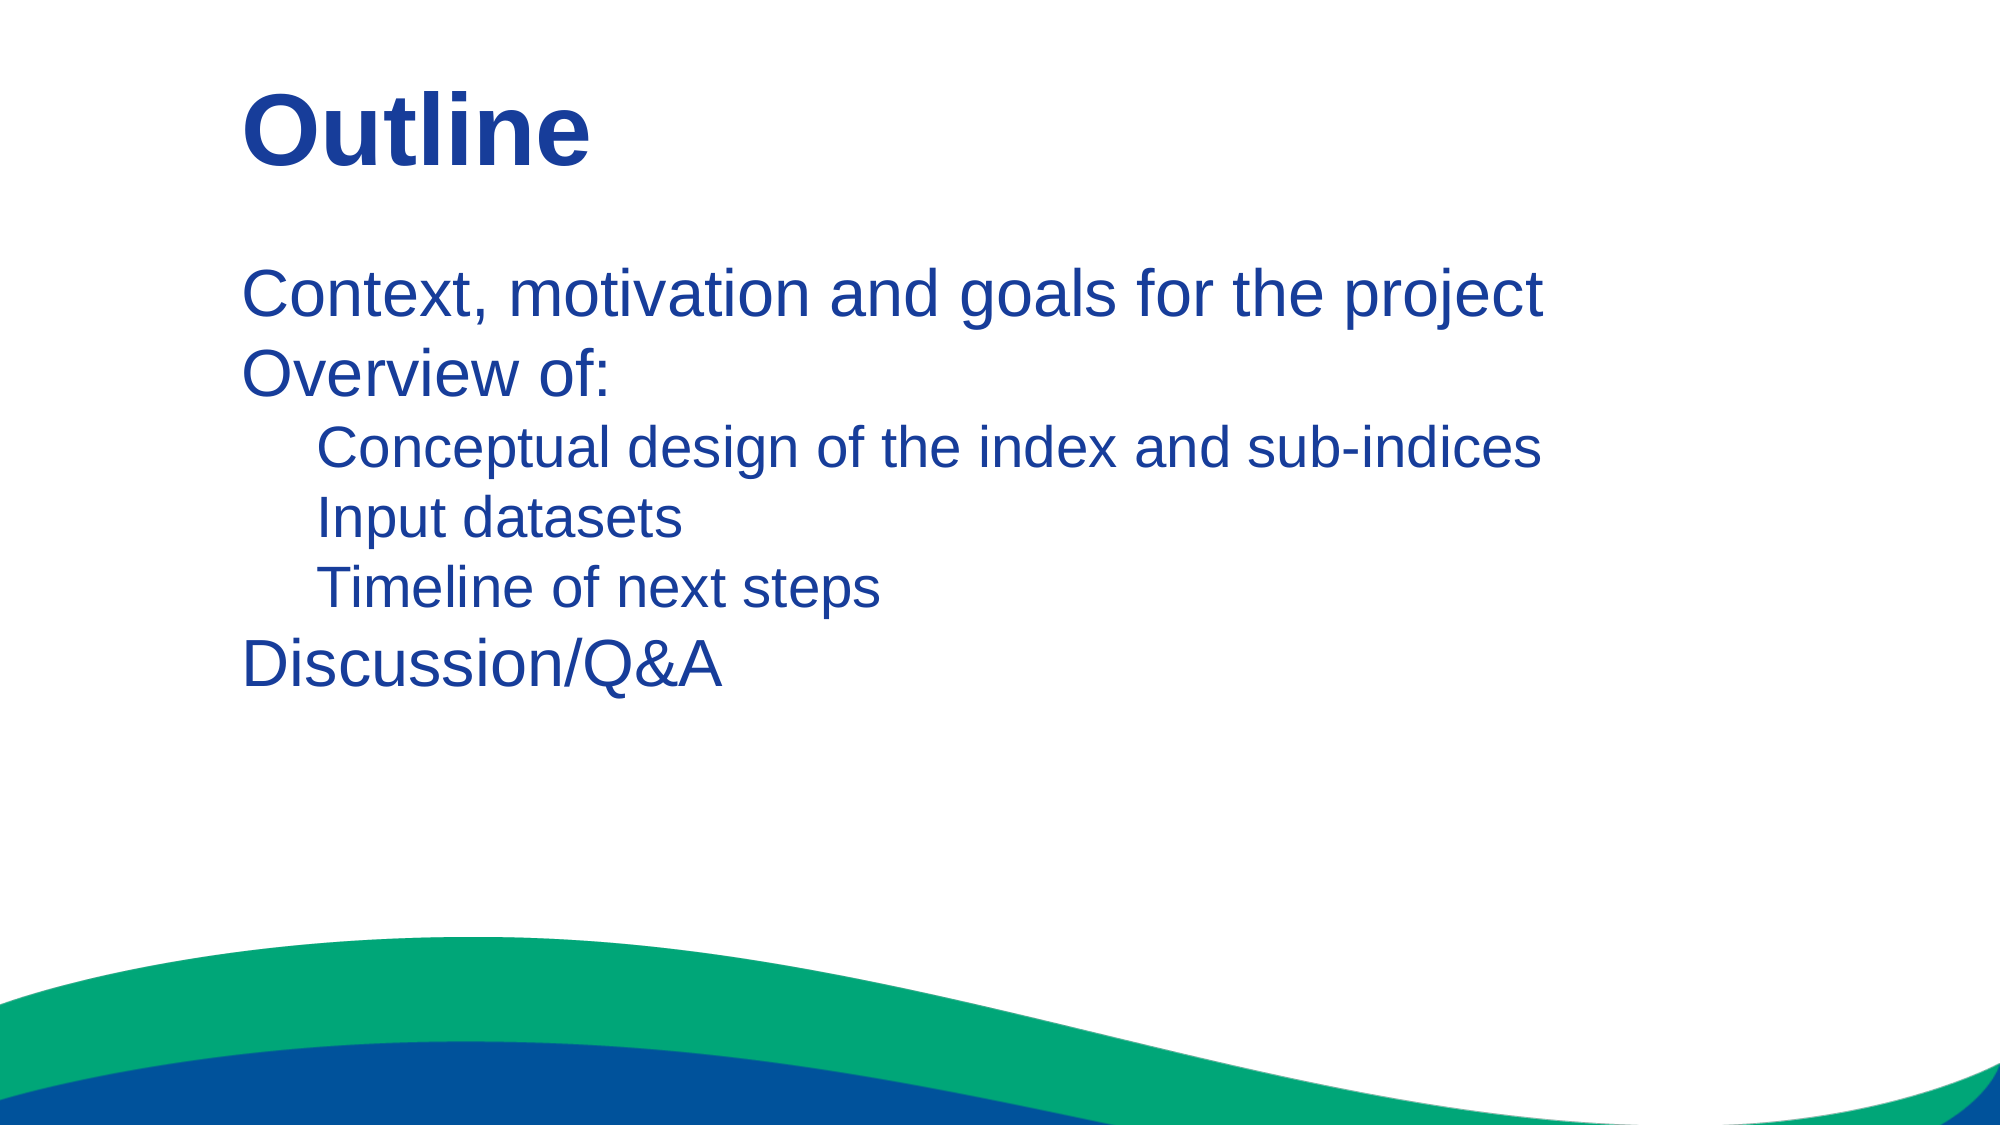

Outline
Context, motivation and goals for the project
Overview of:
Conceptual design of the index and sub-indices
Input datasets
Timeline of next steps
Discussion/Q&A